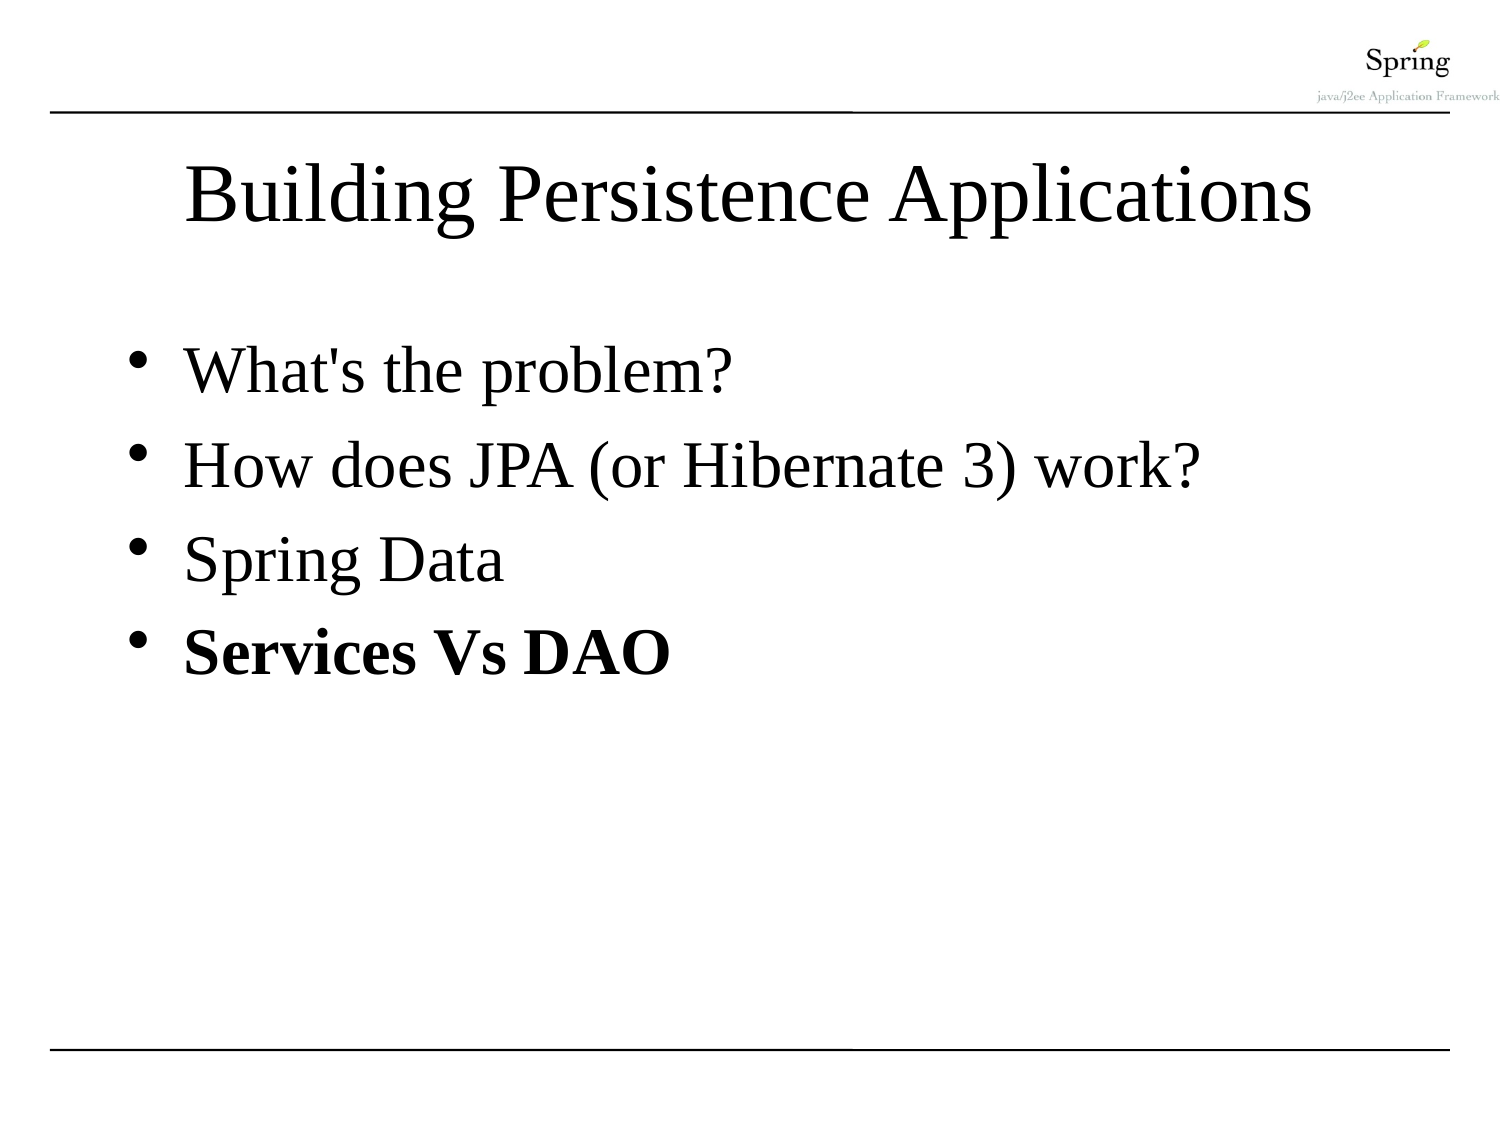

# Building Persistence Applications
What's the problem?
How does JPA (or Hibernate 3) work?
Spring Data
Services Vs DAO